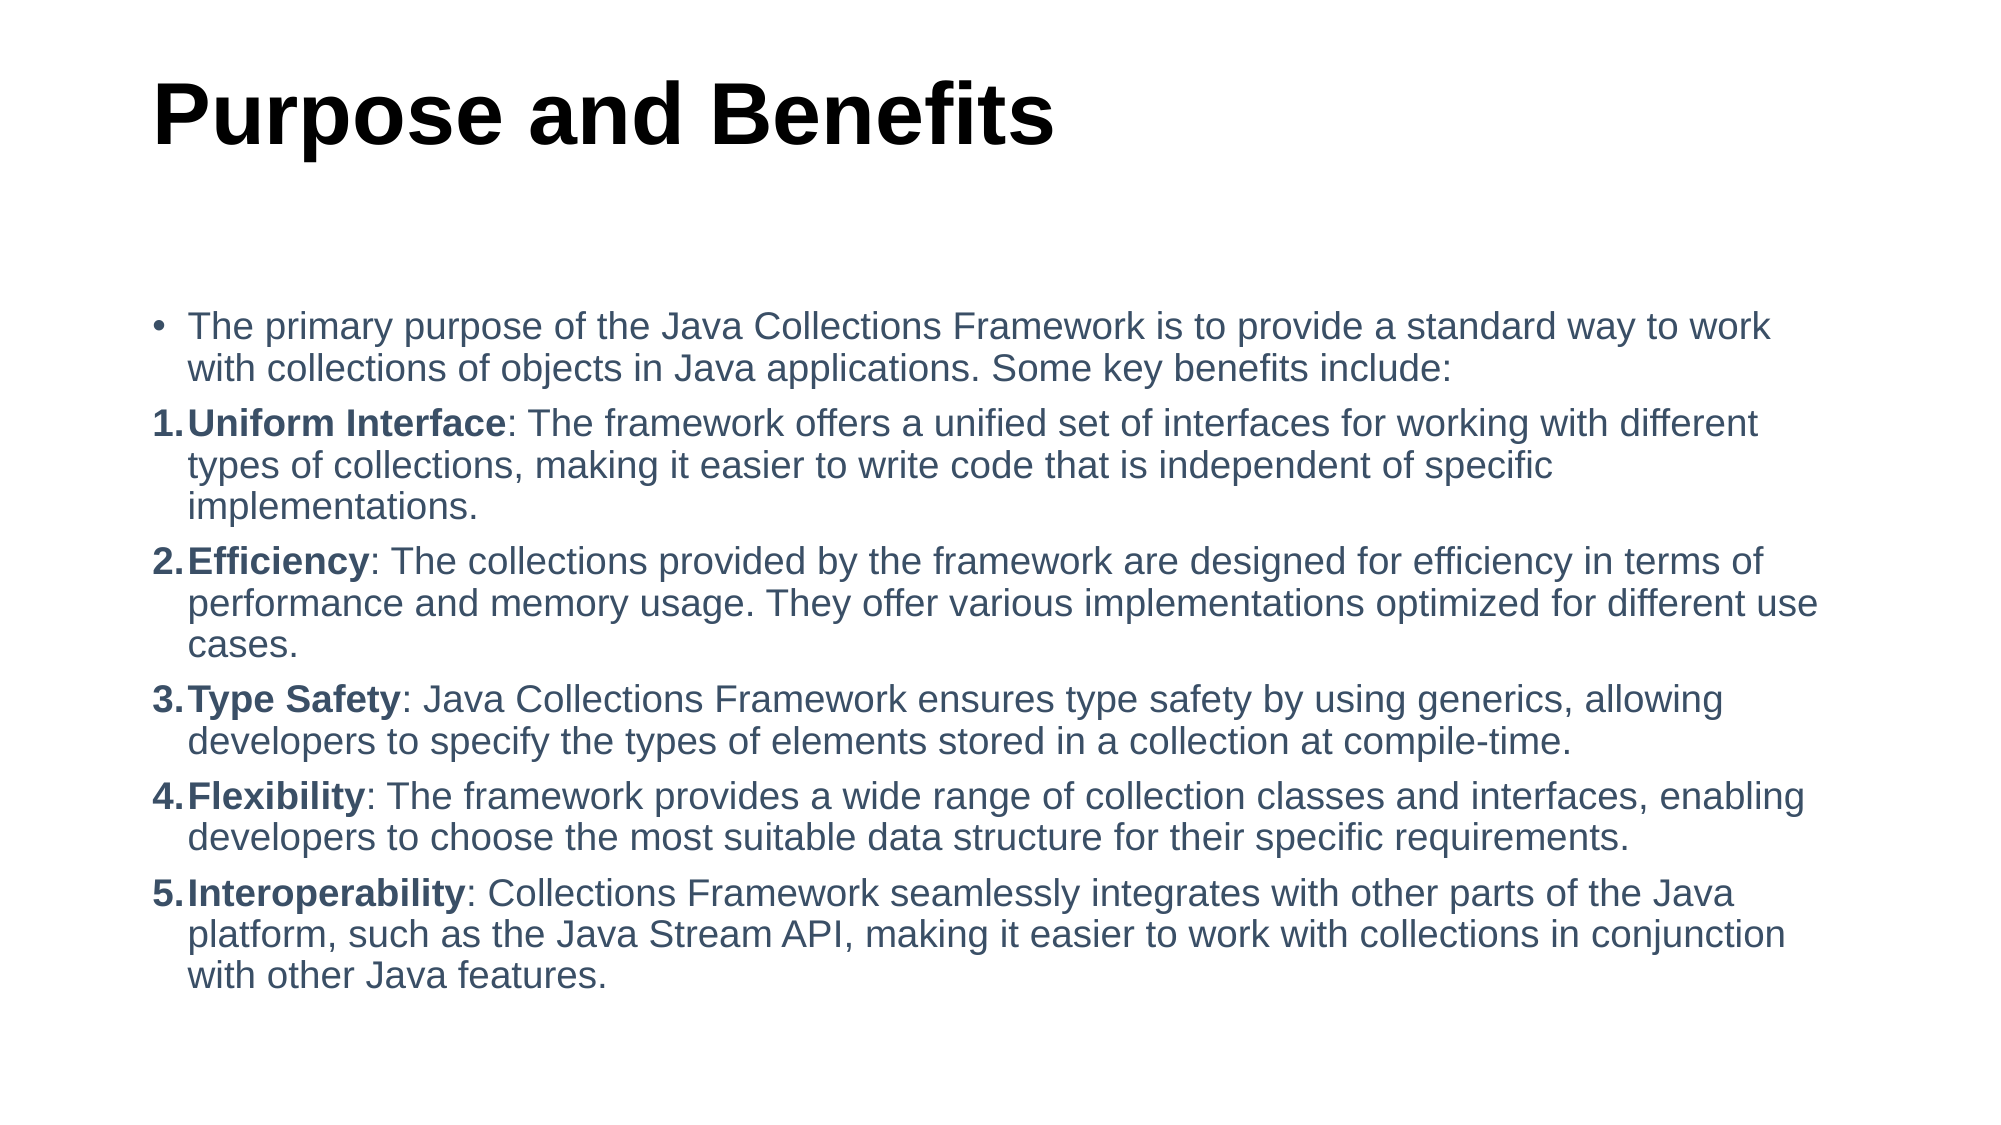

# Purpose and Benefits
The primary purpose of the Java Collections Framework is to provide a standard way to work with collections of objects in Java applications. Some key benefits include:
Uniform Interface: The framework offers a unified set of interfaces for working with different types of collections, making it easier to write code that is independent of specific implementations.
Efficiency: The collections provided by the framework are designed for efficiency in terms of performance and memory usage. They offer various implementations optimized for different use cases.
Type Safety: Java Collections Framework ensures type safety by using generics, allowing developers to specify the types of elements stored in a collection at compile-time.
Flexibility: The framework provides a wide range of collection classes and interfaces, enabling developers to choose the most suitable data structure for their specific requirements.
Interoperability: Collections Framework seamlessly integrates with other parts of the Java platform, such as the Java Stream API, making it easier to work with collections in conjunction with other Java features.